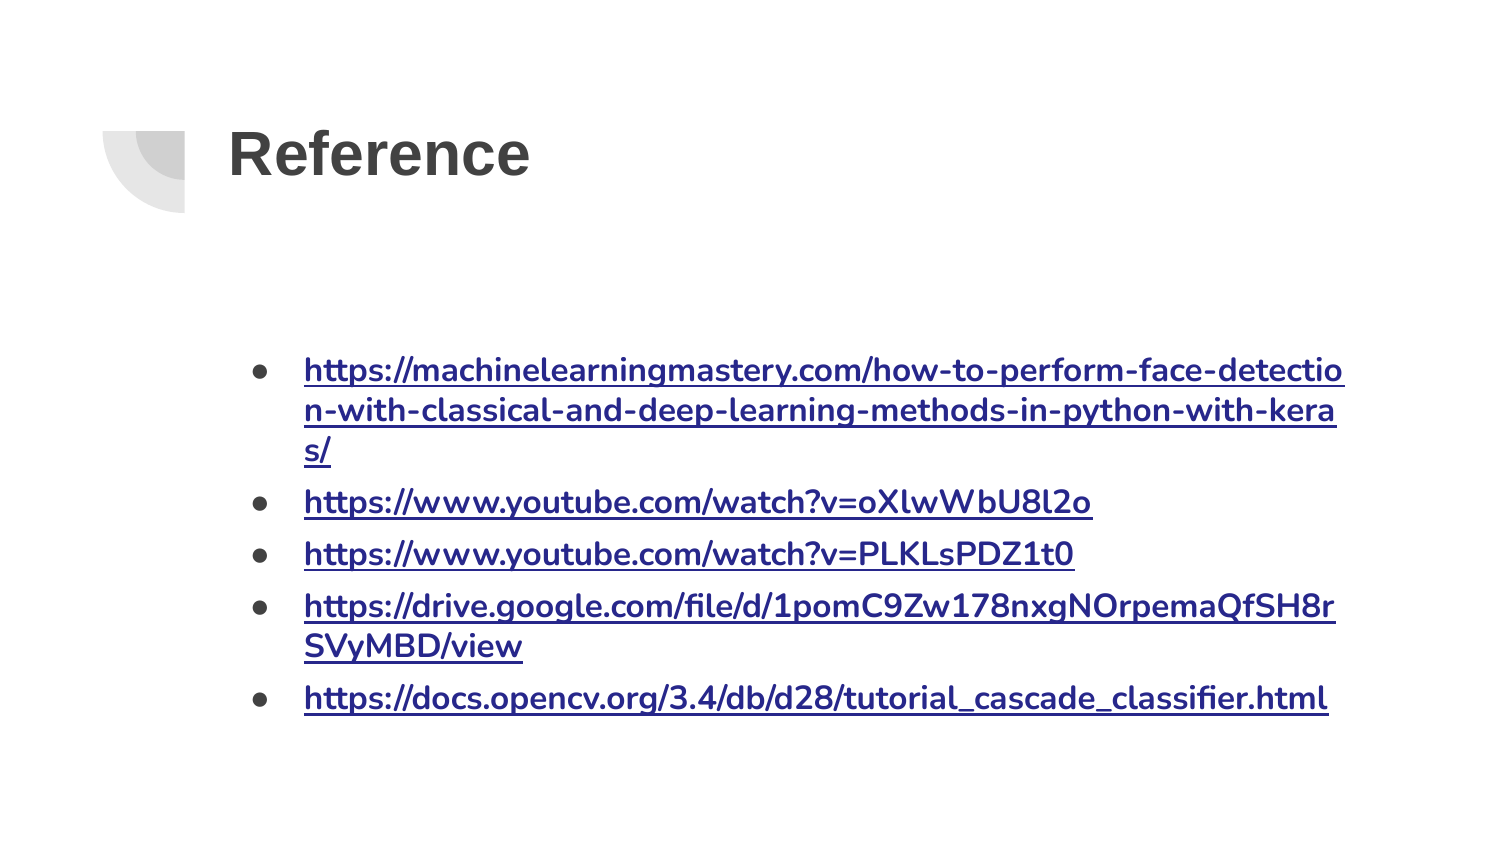

# Reference
https://machinelearningmastery.com/how-to-perform-face-detection-with-classical-and-deep-learning-methods-in-python-with-keras/
https://www.youtube.com/watch?v=oXlwWbU8l2o
https://www.youtube.com/watch?v=PLKLsPDZ1t0
https://drive.google.com/file/d/1pomC9Zw178nxgNOrpemaQfSH8rSVyMBD/view
https://docs.opencv.org/3.4/db/d28/tutorial_cascade_classifier.html